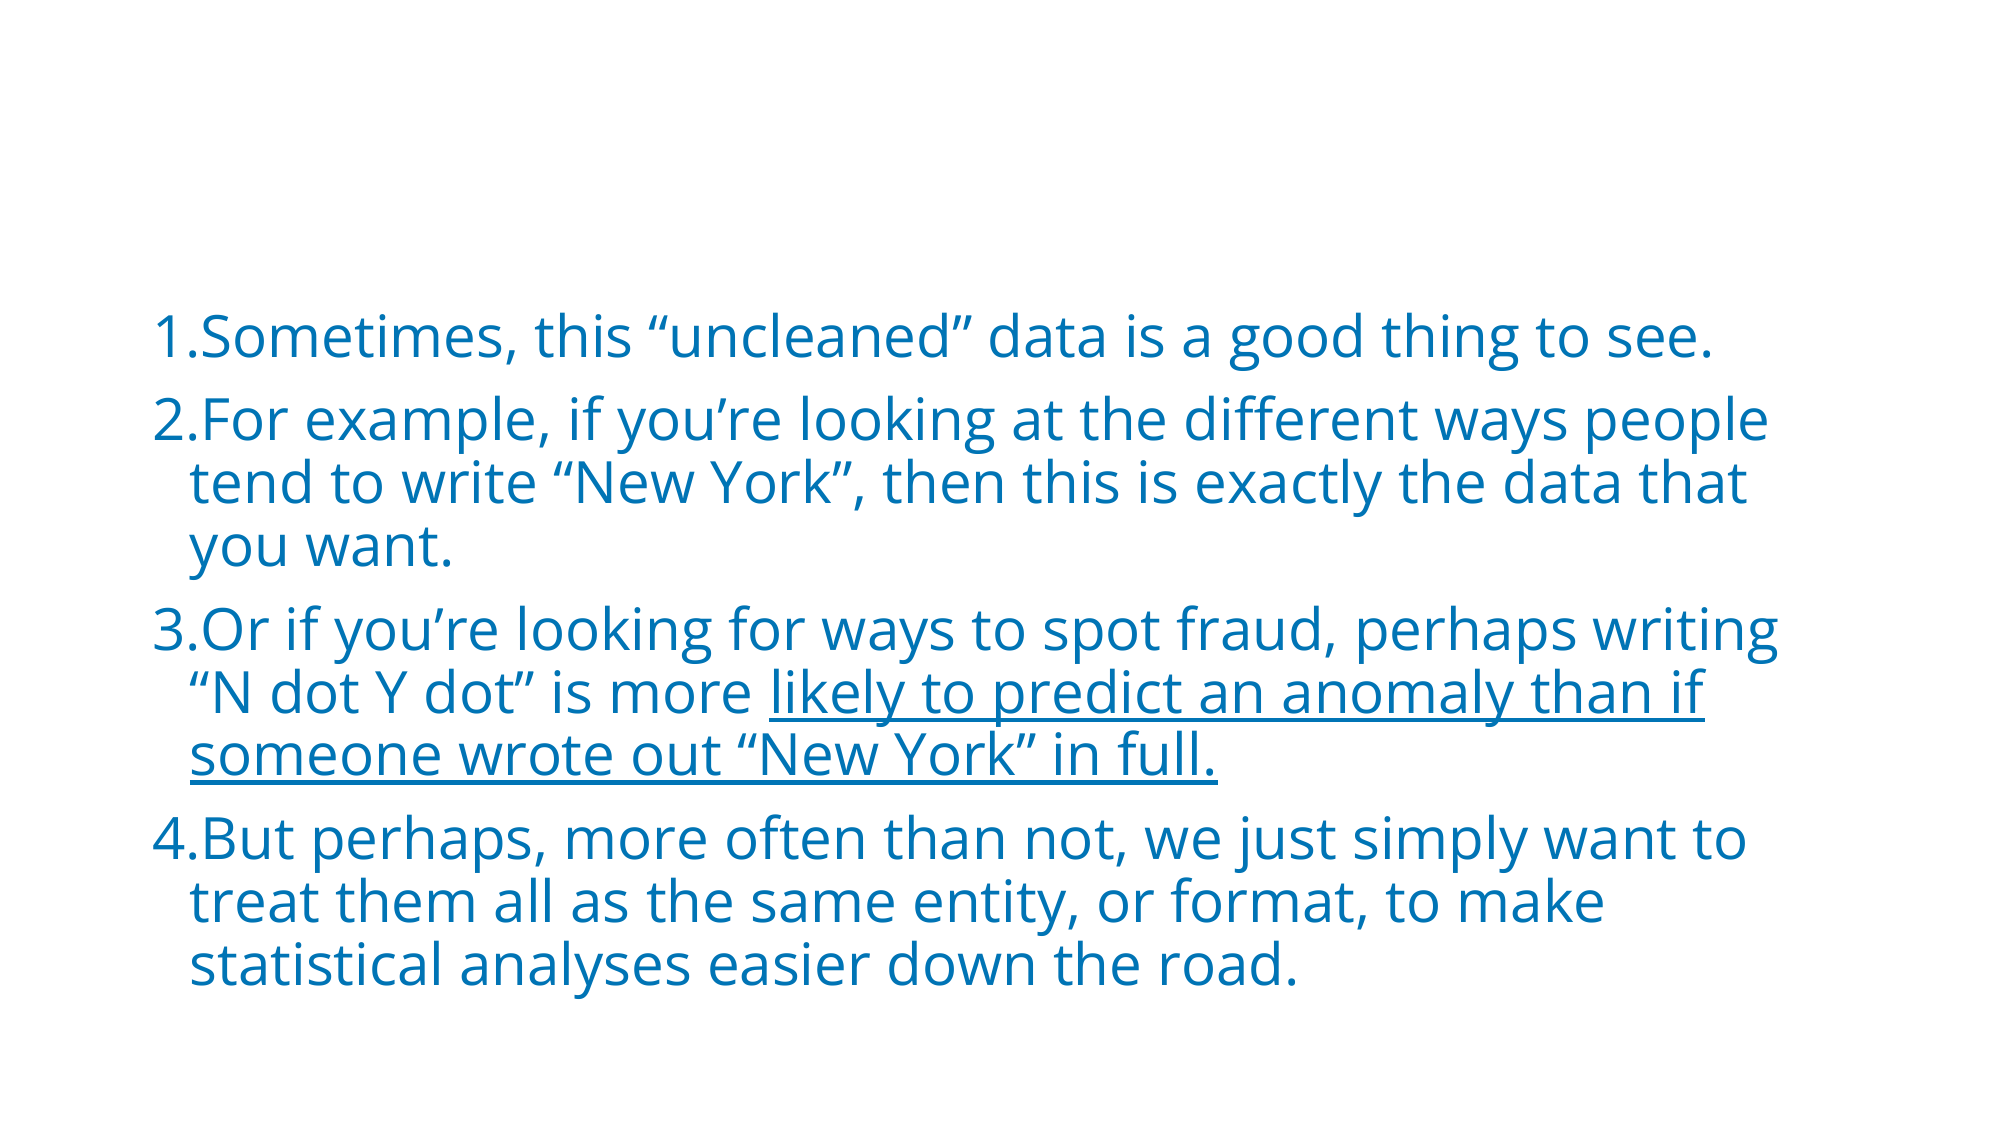

#
Sometimes, this “uncleaned” data is a good thing to see.
For example, if you’re looking at the different ways people tend to write “New York”, then this is exactly the data that you want.
Or if you’re looking for ways to spot fraud, perhaps writing “N dot Y dot” is more likely to predict an anomaly than if someone wrote out “New York” in full.
But perhaps, more often than not, we just simply want to treat them all as the same entity, or format, to make statistical analyses easier down the road.